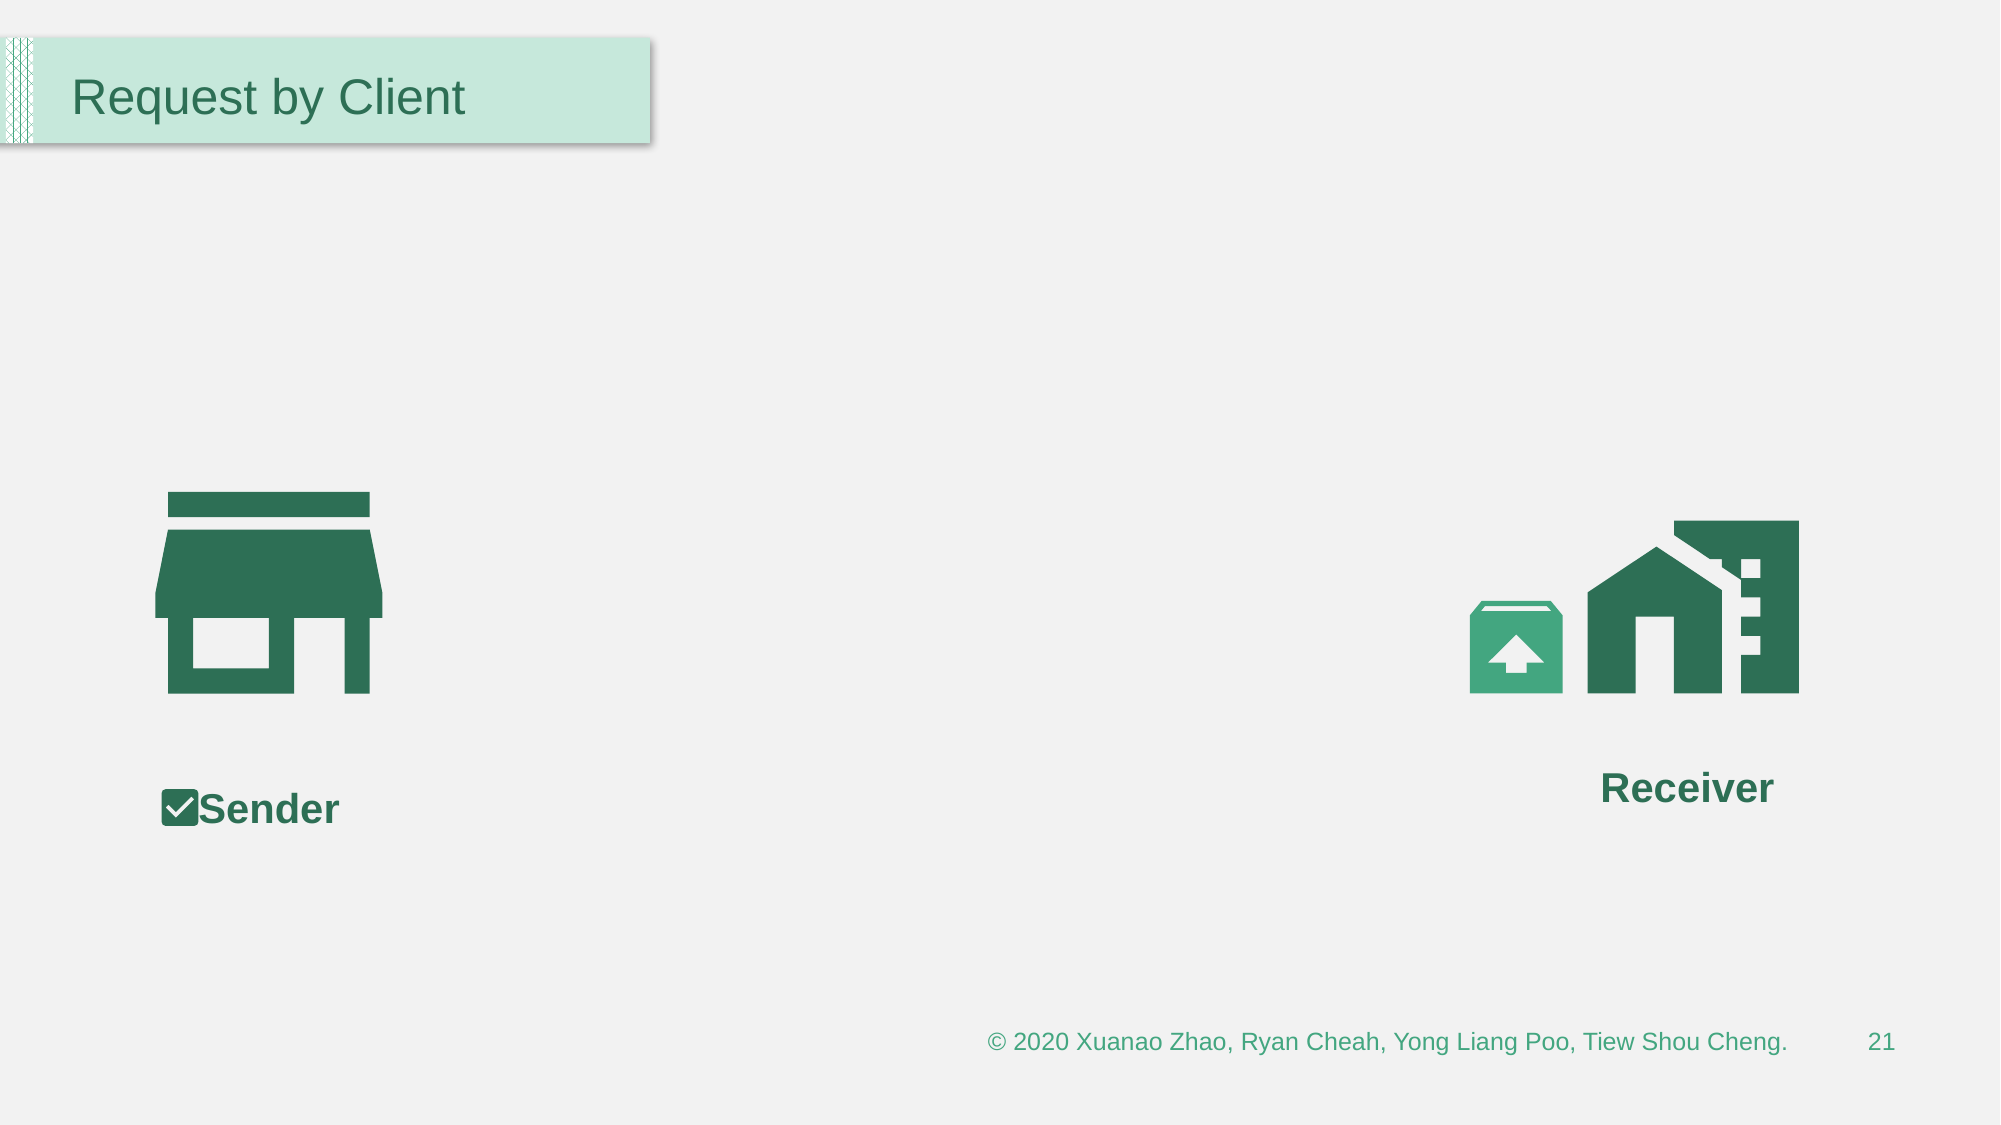

Request by Client

Sender

Receiver

© 2020 Xuanao Zhao, Ryan Cheah, Yong Liang Poo, Tiew Shou Cheng.
21